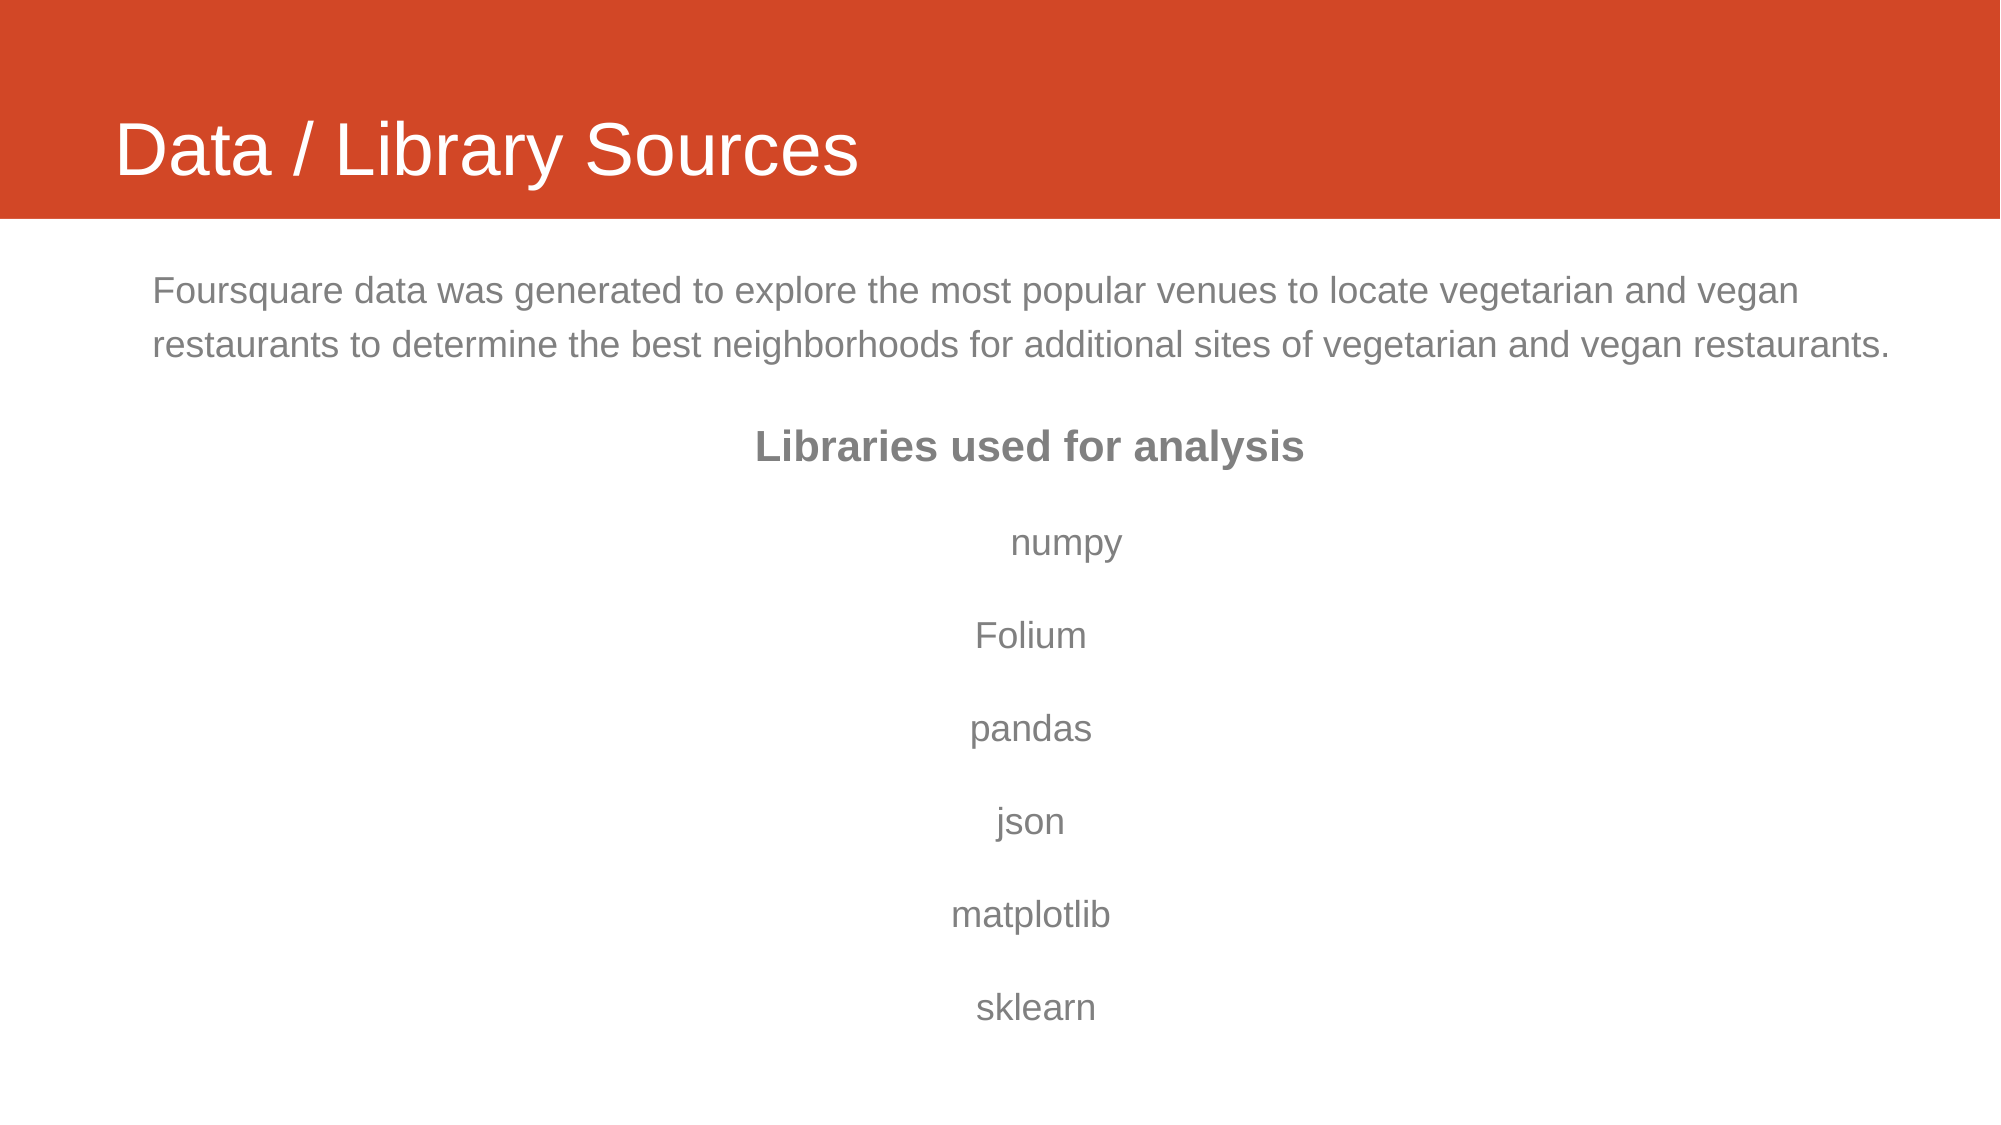

# Data / Library Sources
Foursquare data was generated to explore the most popular venues to locate vegetarian and vegan restaurants to determine the best neighborhoods for additional sites of vegetarian and vegan restaurants.
Libraries used for analysis
          numpy
Folium
pandas
json
matplotlib
sklearn